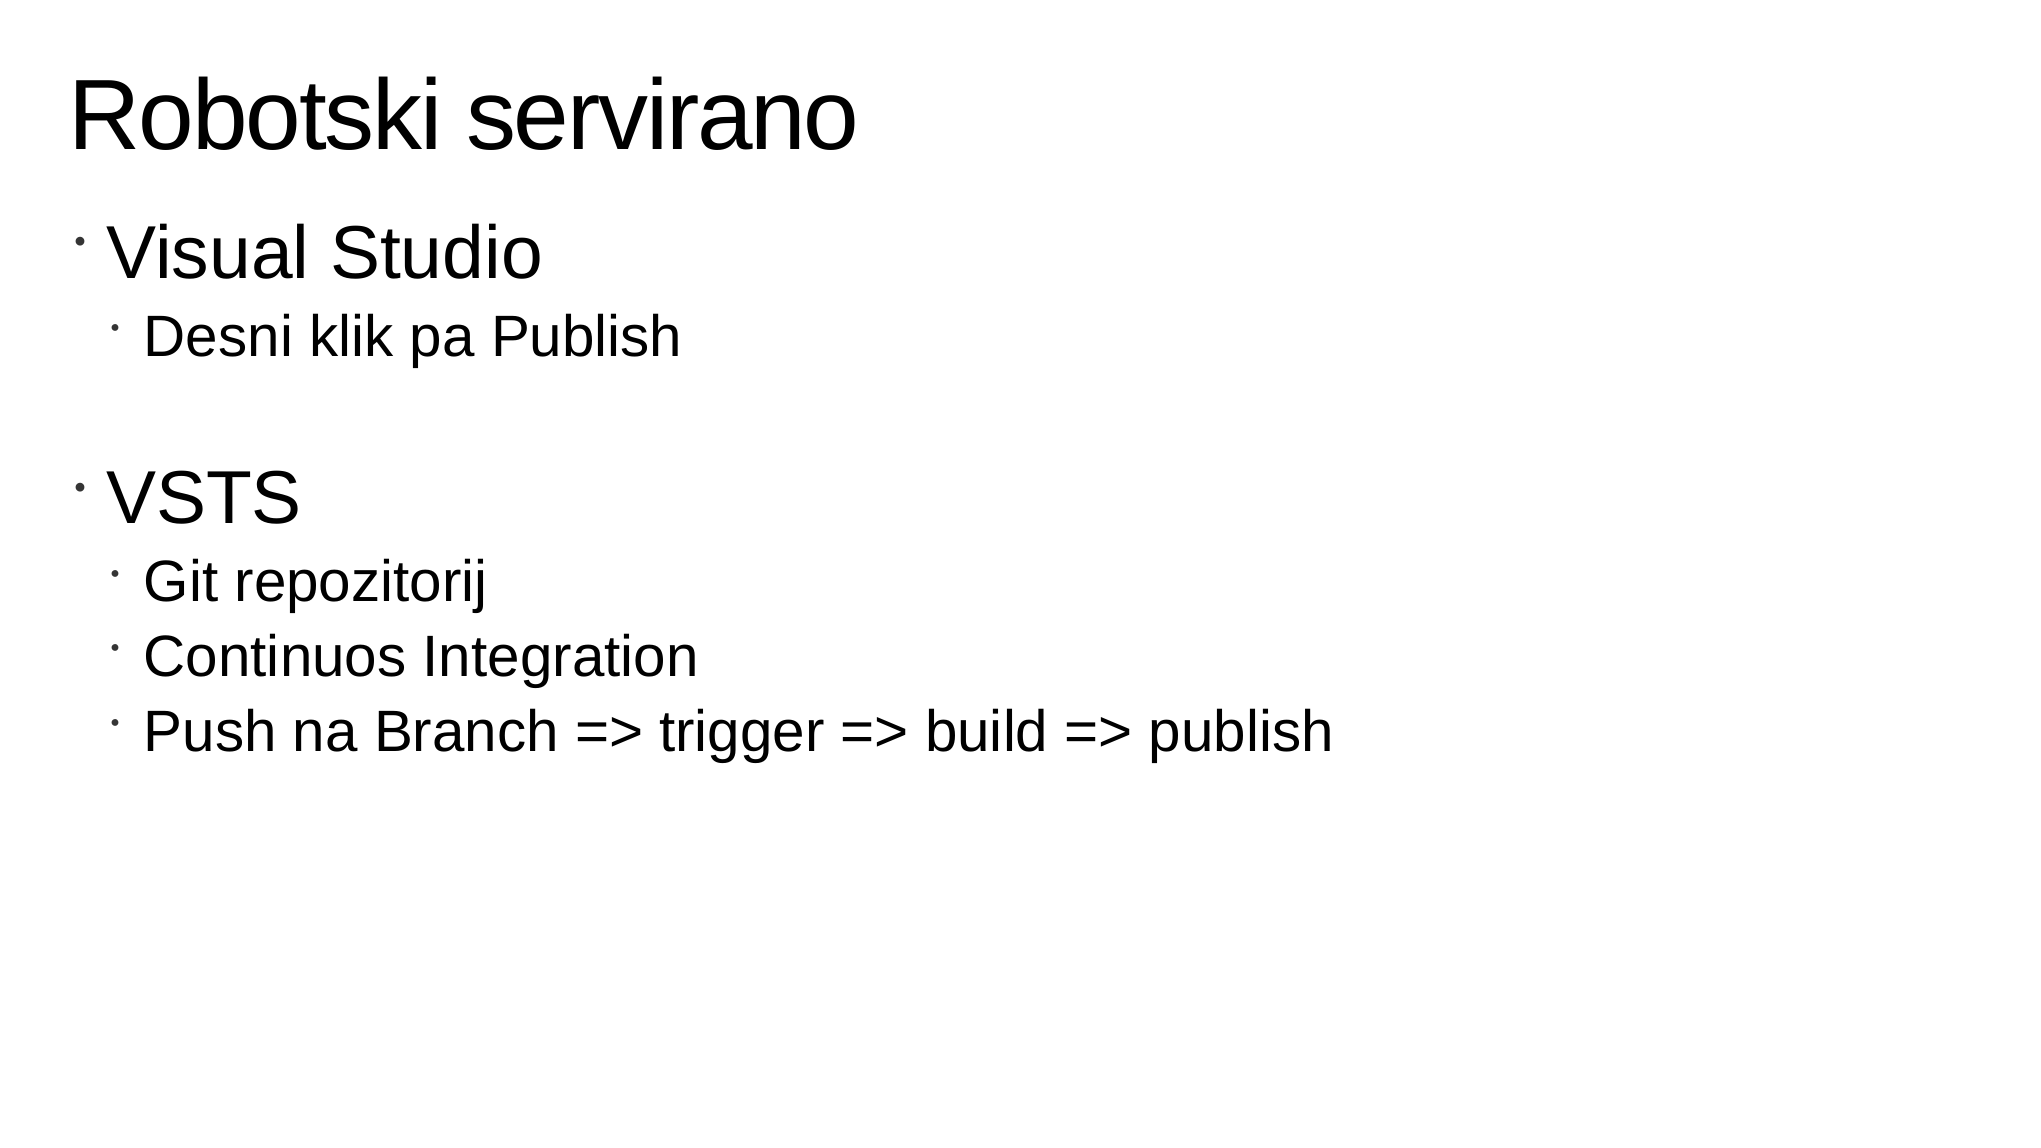

# Robotski servirano
Visual Studio
Desni klik pa Publish

VSTS
Git repozitorij
Continuos Integration
Push na Branch => trigger => build => publish